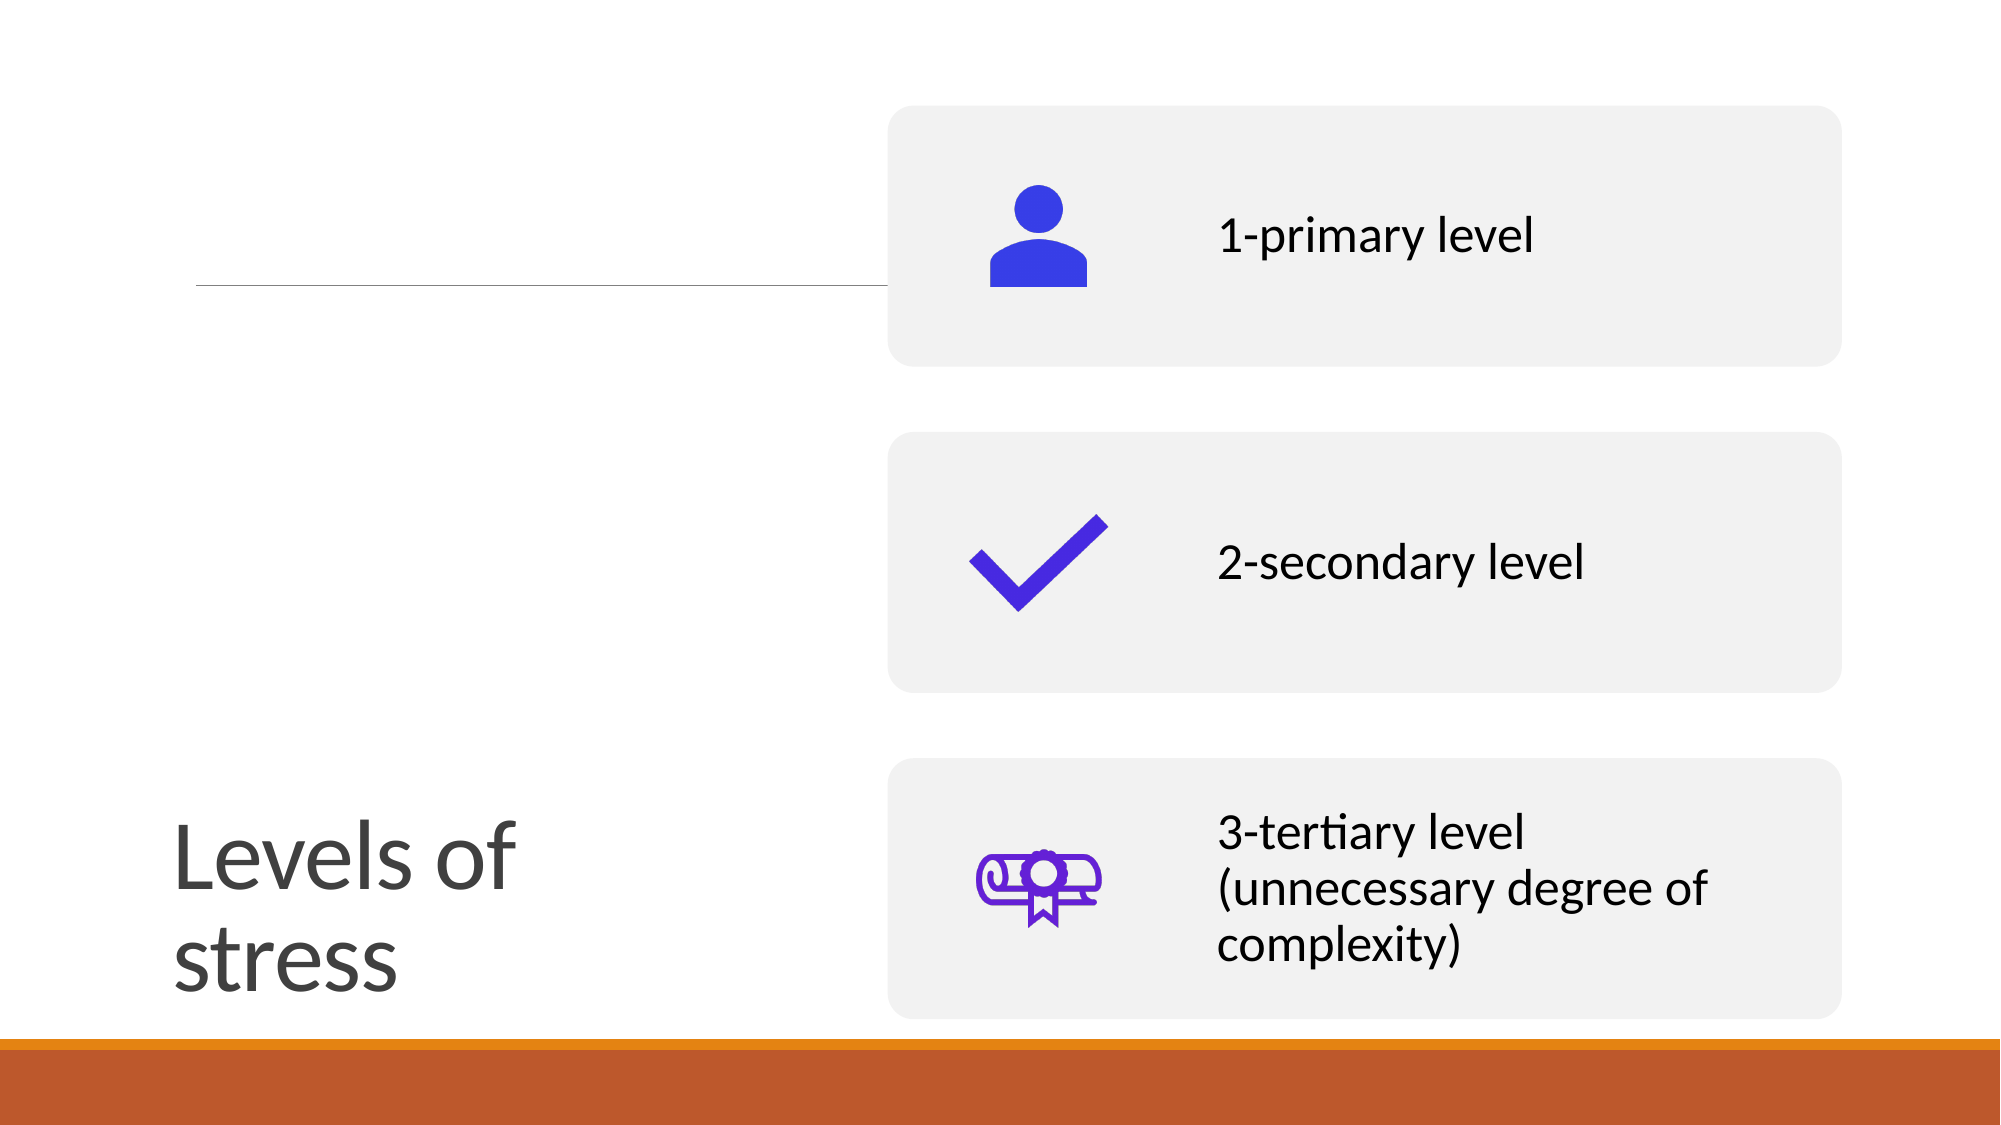

# Levels of stress
1-primary level
2-secondary level
3-tertiary level (unnecessary degree of  complexity)